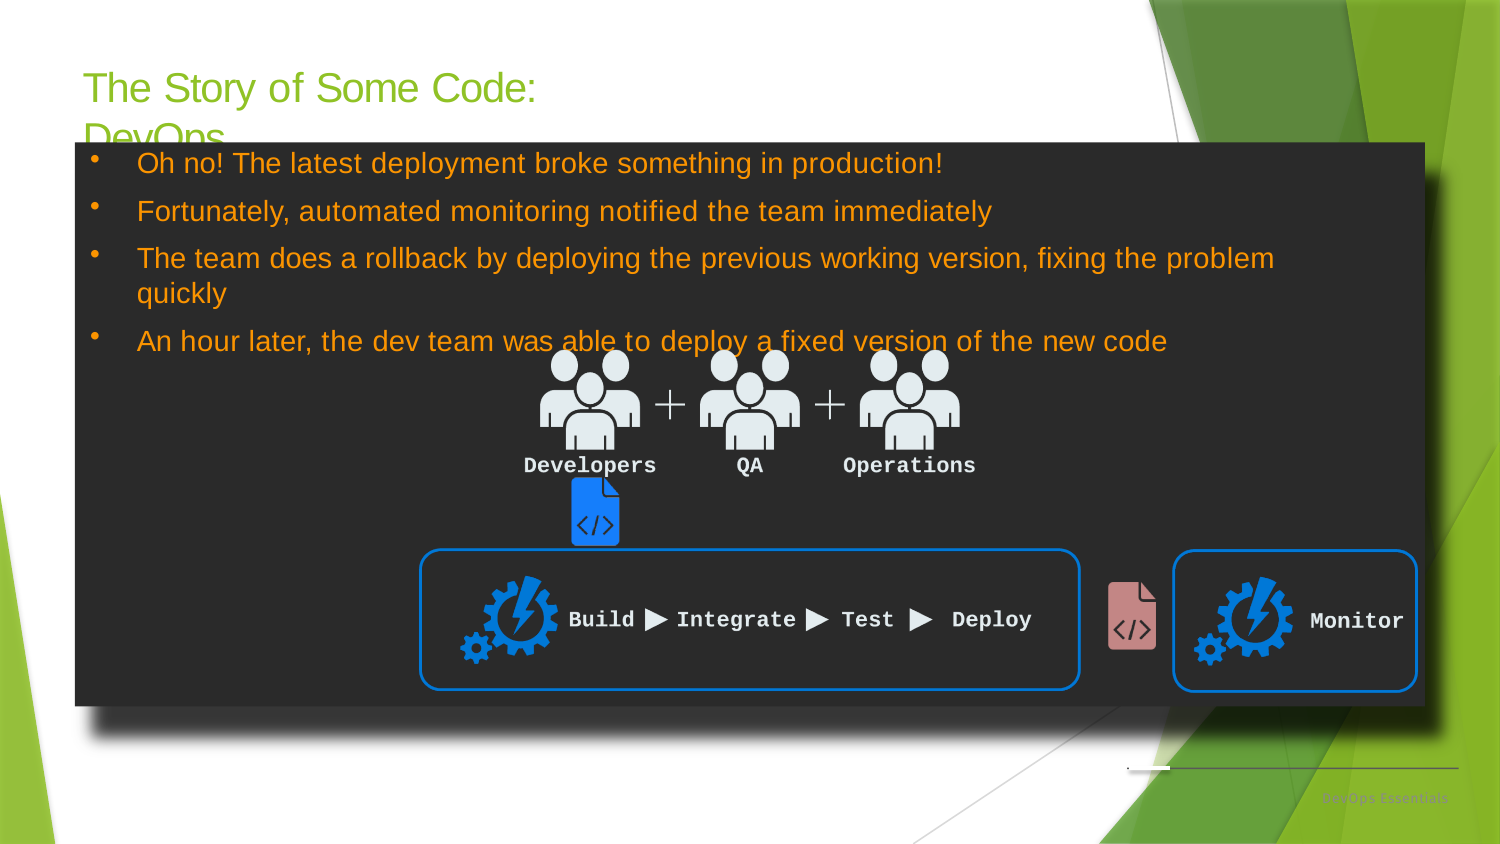

# The Story of Some Code: DevOps
Oh no! The latest deployment broke something in production!
Fortunately, automated monitoring notified the team immediately
The team does a rollback by deploying the previous working version, fixing the problem quickly
An hour later, the dev team was able to deploy a fixed version of the new code

DevOps Essentials